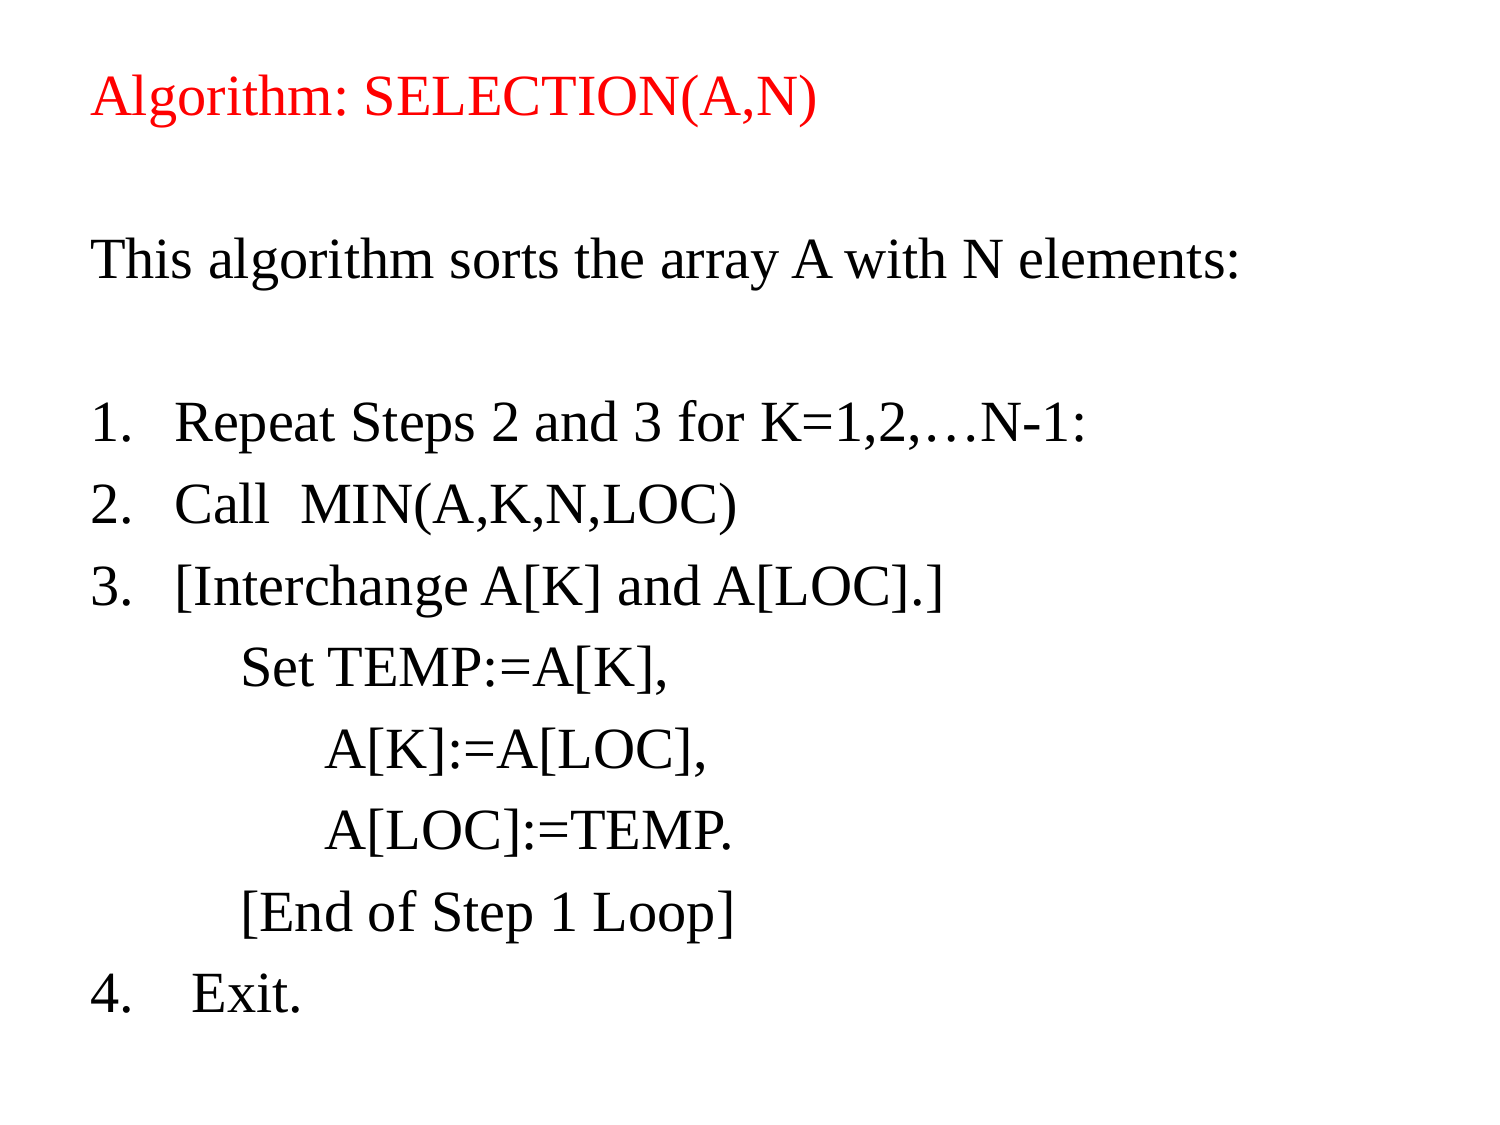

Algorithm: SELECTION(A,N)

This algorithm sorts the array A with N elements:

Repeat Steps 2 and 3 for K=1,2,…N-1:
Call  MIN(A,K,N,LOC)
[Interchange A[K] and A[LOC].]
	Set TEMP:=A[K],
 		A[K]:=A[LOC],
		A[LOC]:=TEMP.
	[End of Step 1 Loop]
4.    Exit.